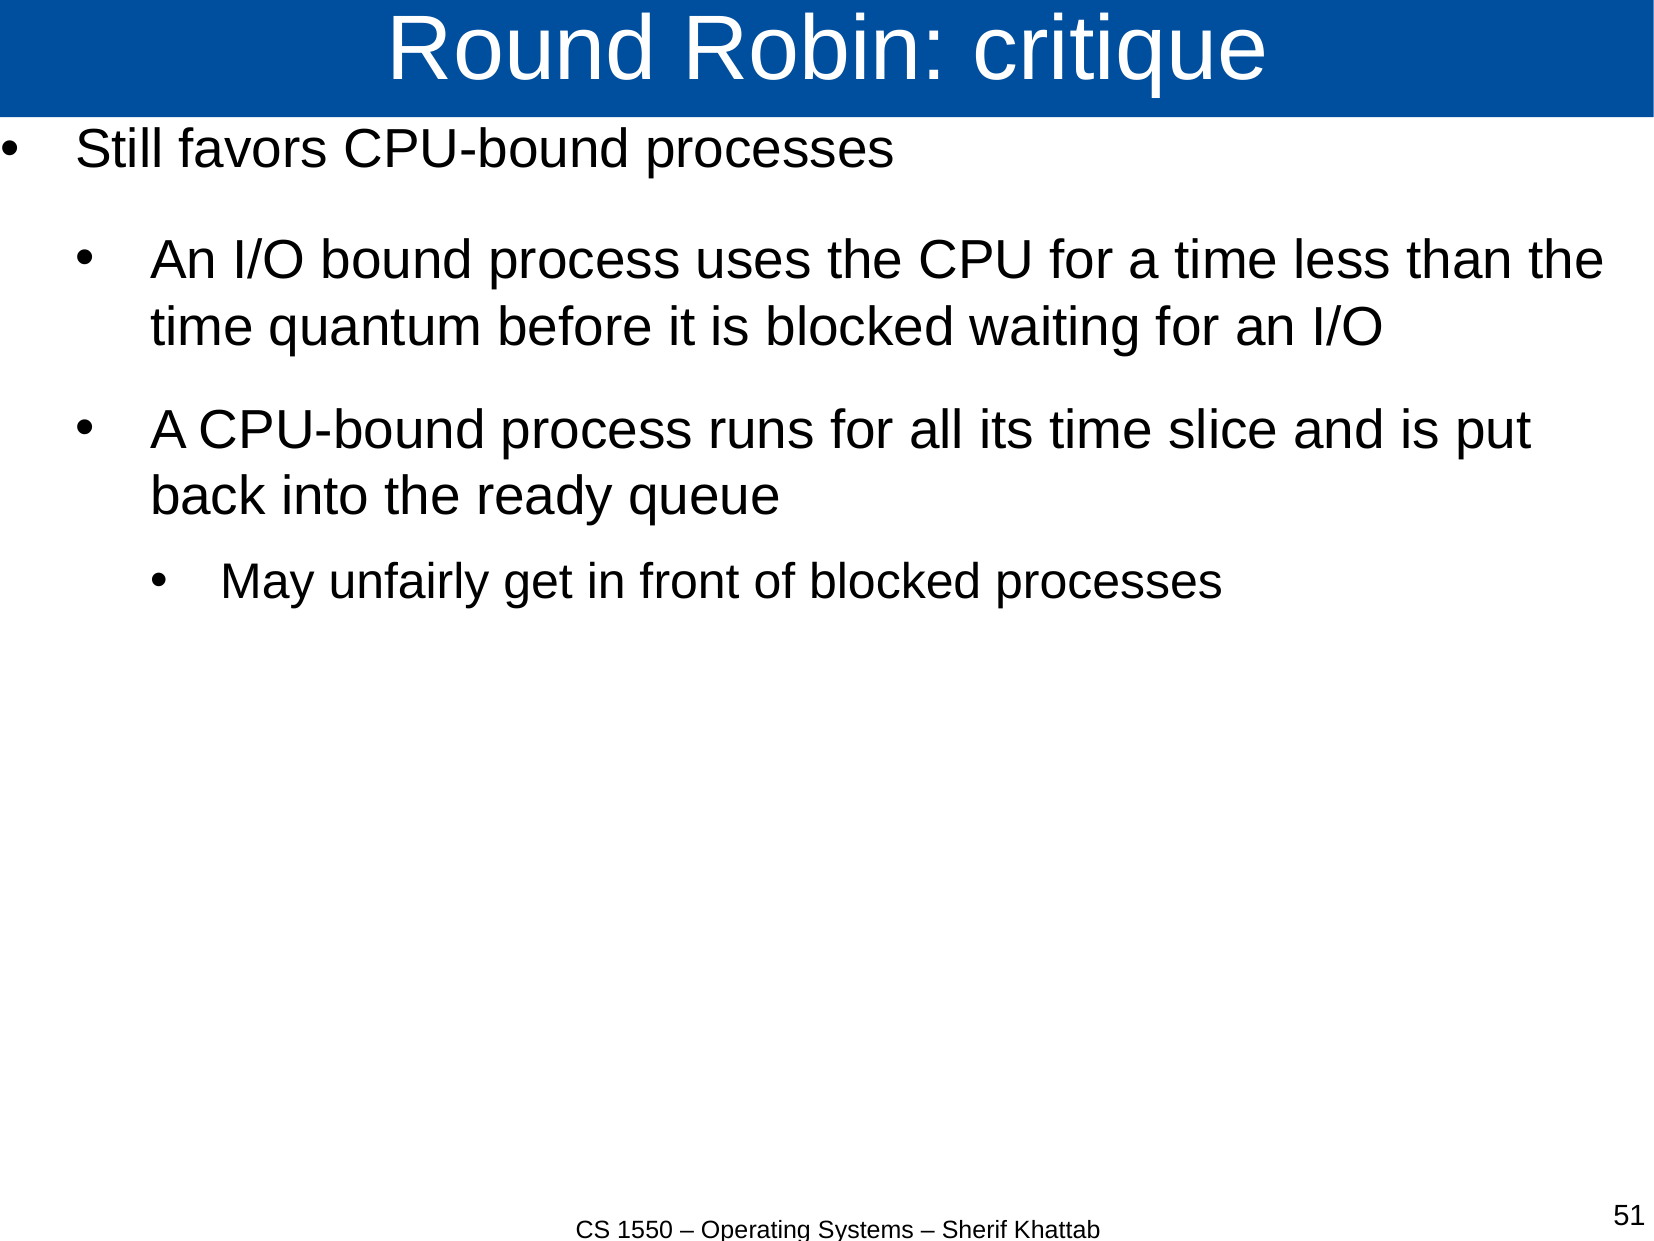

# Round Robin: critique
Still favors CPU-bound processes
An I/O bound process uses the CPU for a time less than the time quantum before it is blocked waiting for an I/O
A CPU-bound process runs for all its time slice and is put back into the ready queue
 May unfairly get in front of blocked processes
CS 1550 – Operating Systems – Sherif Khattab
51